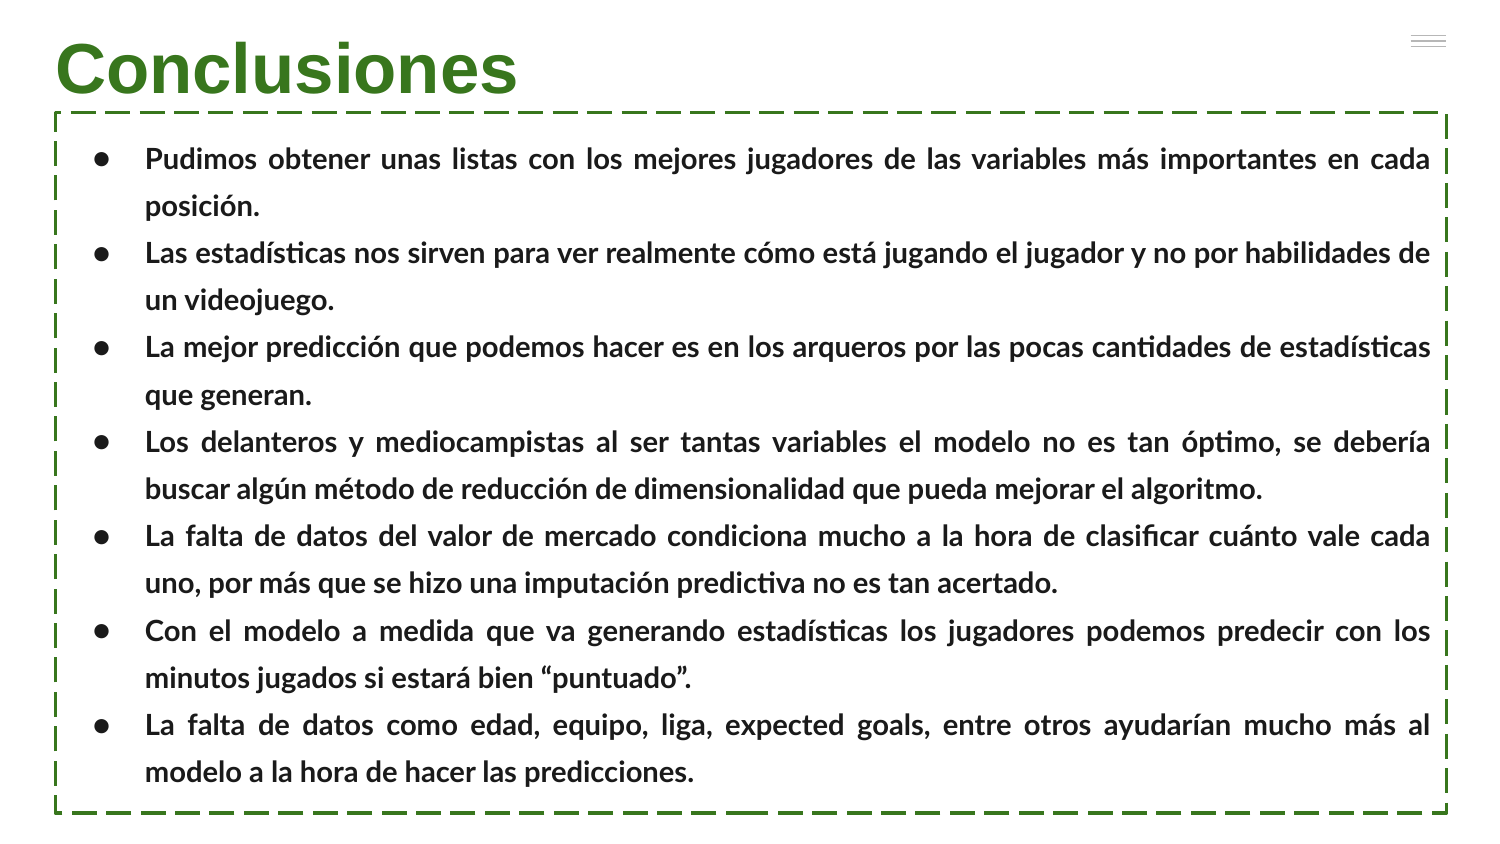

Conclusiones
Pudimos obtener unas listas con los mejores jugadores de las variables más importantes en cada posición.
Las estadísticas nos sirven para ver realmente cómo está jugando el jugador y no por habilidades de un videojuego.
La mejor predicción que podemos hacer es en los arqueros por las pocas cantidades de estadísticas que generan.
Los delanteros y mediocampistas al ser tantas variables el modelo no es tan óptimo, se debería buscar algún método de reducción de dimensionalidad que pueda mejorar el algoritmo.
La falta de datos del valor de mercado condiciona mucho a la hora de clasificar cuánto vale cada uno, por más que se hizo una imputación predictiva no es tan acertado.
Con el modelo a medida que va generando estadísticas los jugadores podemos predecir con los minutos jugados si estará bien “puntuado”.
La falta de datos como edad, equipo, liga, expected goals, entre otros ayudarían mucho más al modelo a la hora de hacer las predicciones.